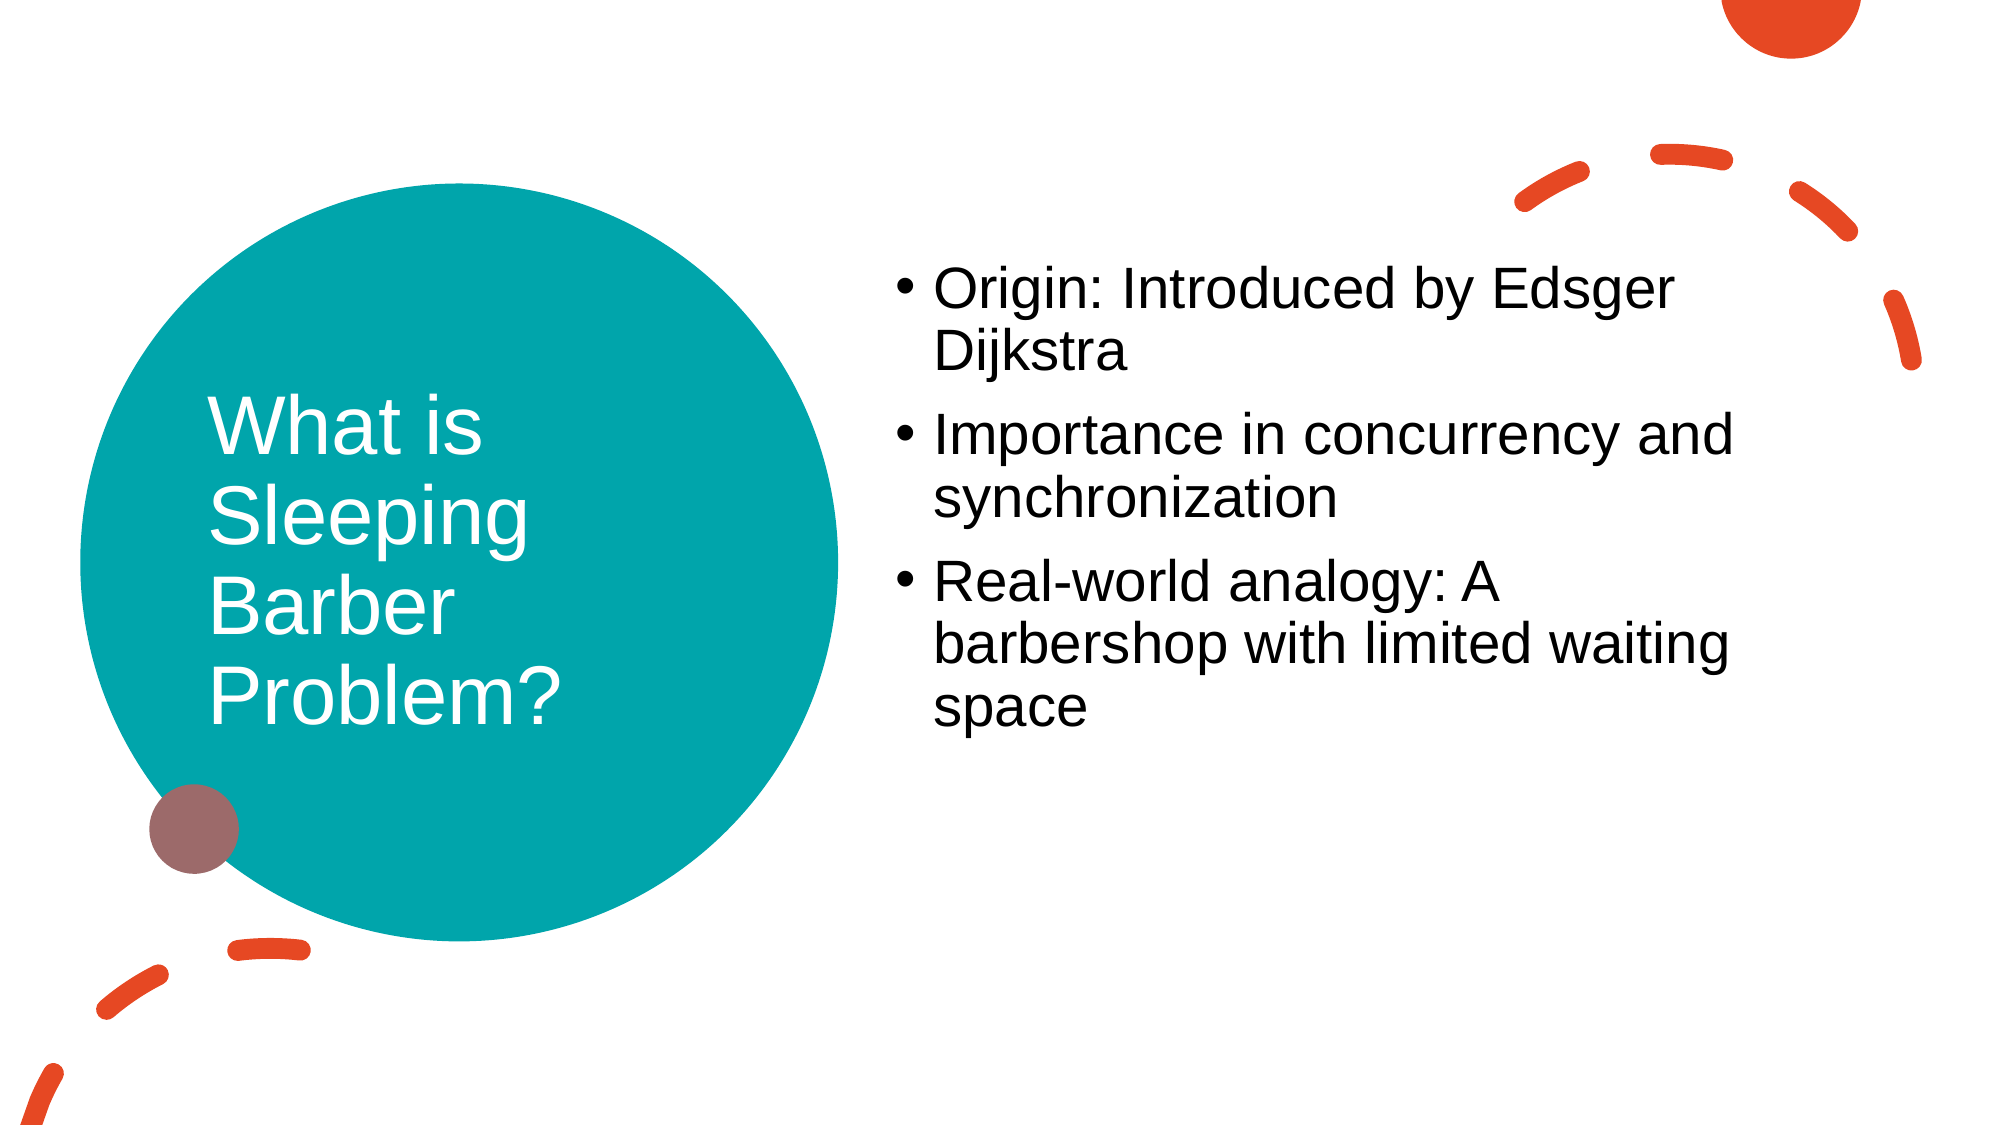

# What is Sleeping Barber Problem?
Origin: Introduced by Edsger Dijkstra
Importance in concurrency and synchronization
Real-world analogy: A barbershop with limited waiting space